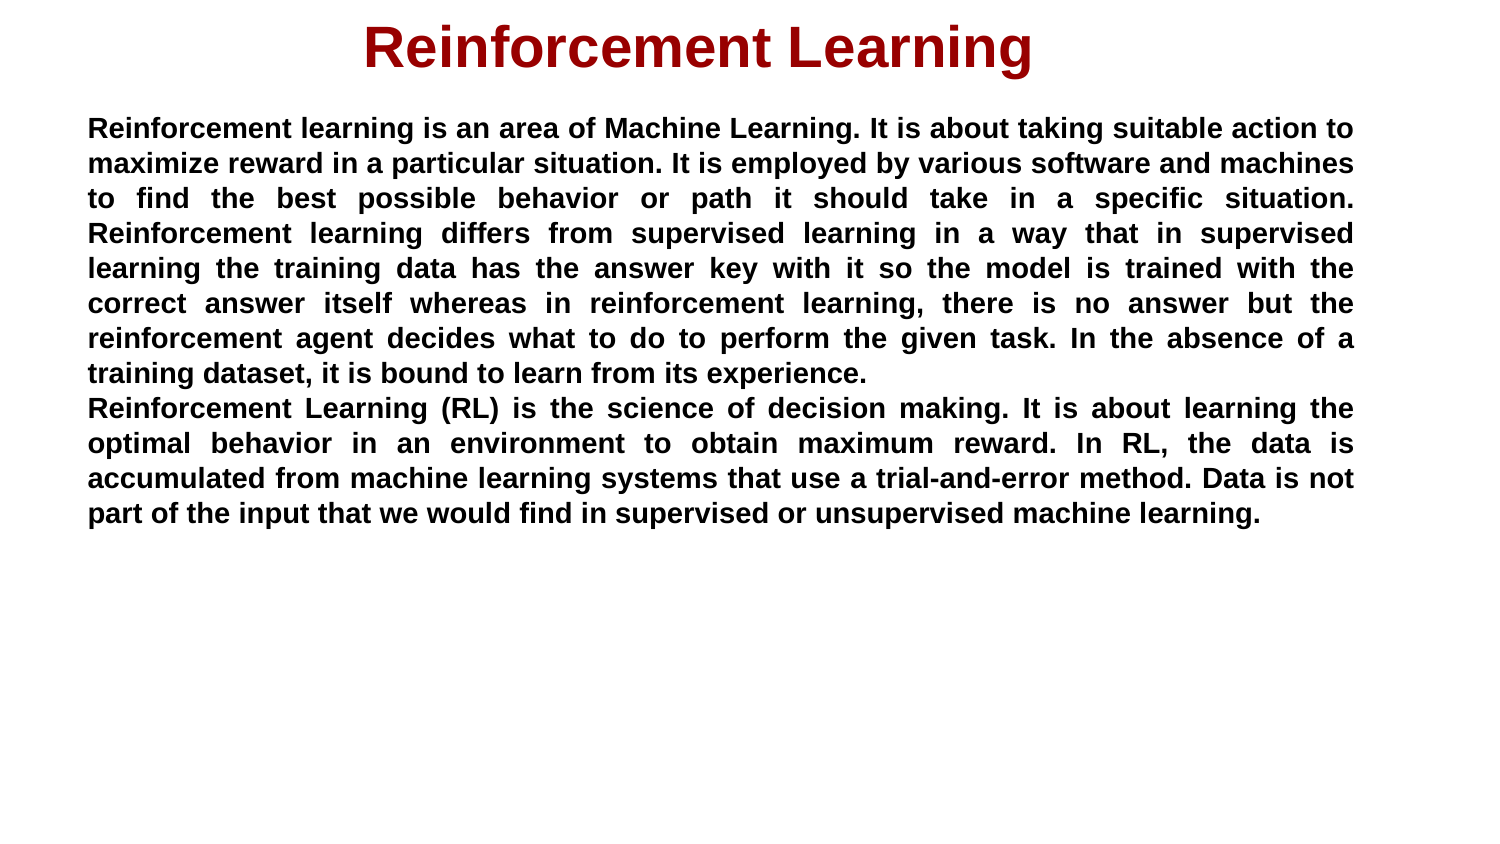

# Reinforcement Learning
Reinforcement learning is an area of Machine Learning. It is about taking suitable action to maximize reward in a particular situation. It is employed by various software and machines to find the best possible behavior or path it should take in a specific situation. Reinforcement learning differs from supervised learning in a way that in supervised learning the training data has the answer key with it so the model is trained with the correct answer itself whereas in reinforcement learning, there is no answer but the reinforcement agent decides what to do to perform the given task. In the absence of a training dataset, it is bound to learn from its experience.
Reinforcement Learning (RL) is the science of decision making. It is about learning the optimal behavior in an environment to obtain maximum reward. In RL, the data is accumulated from machine learning systems that use a trial-and-error method. Data is not part of the input that we would find in supervised or unsupervised machine learning.